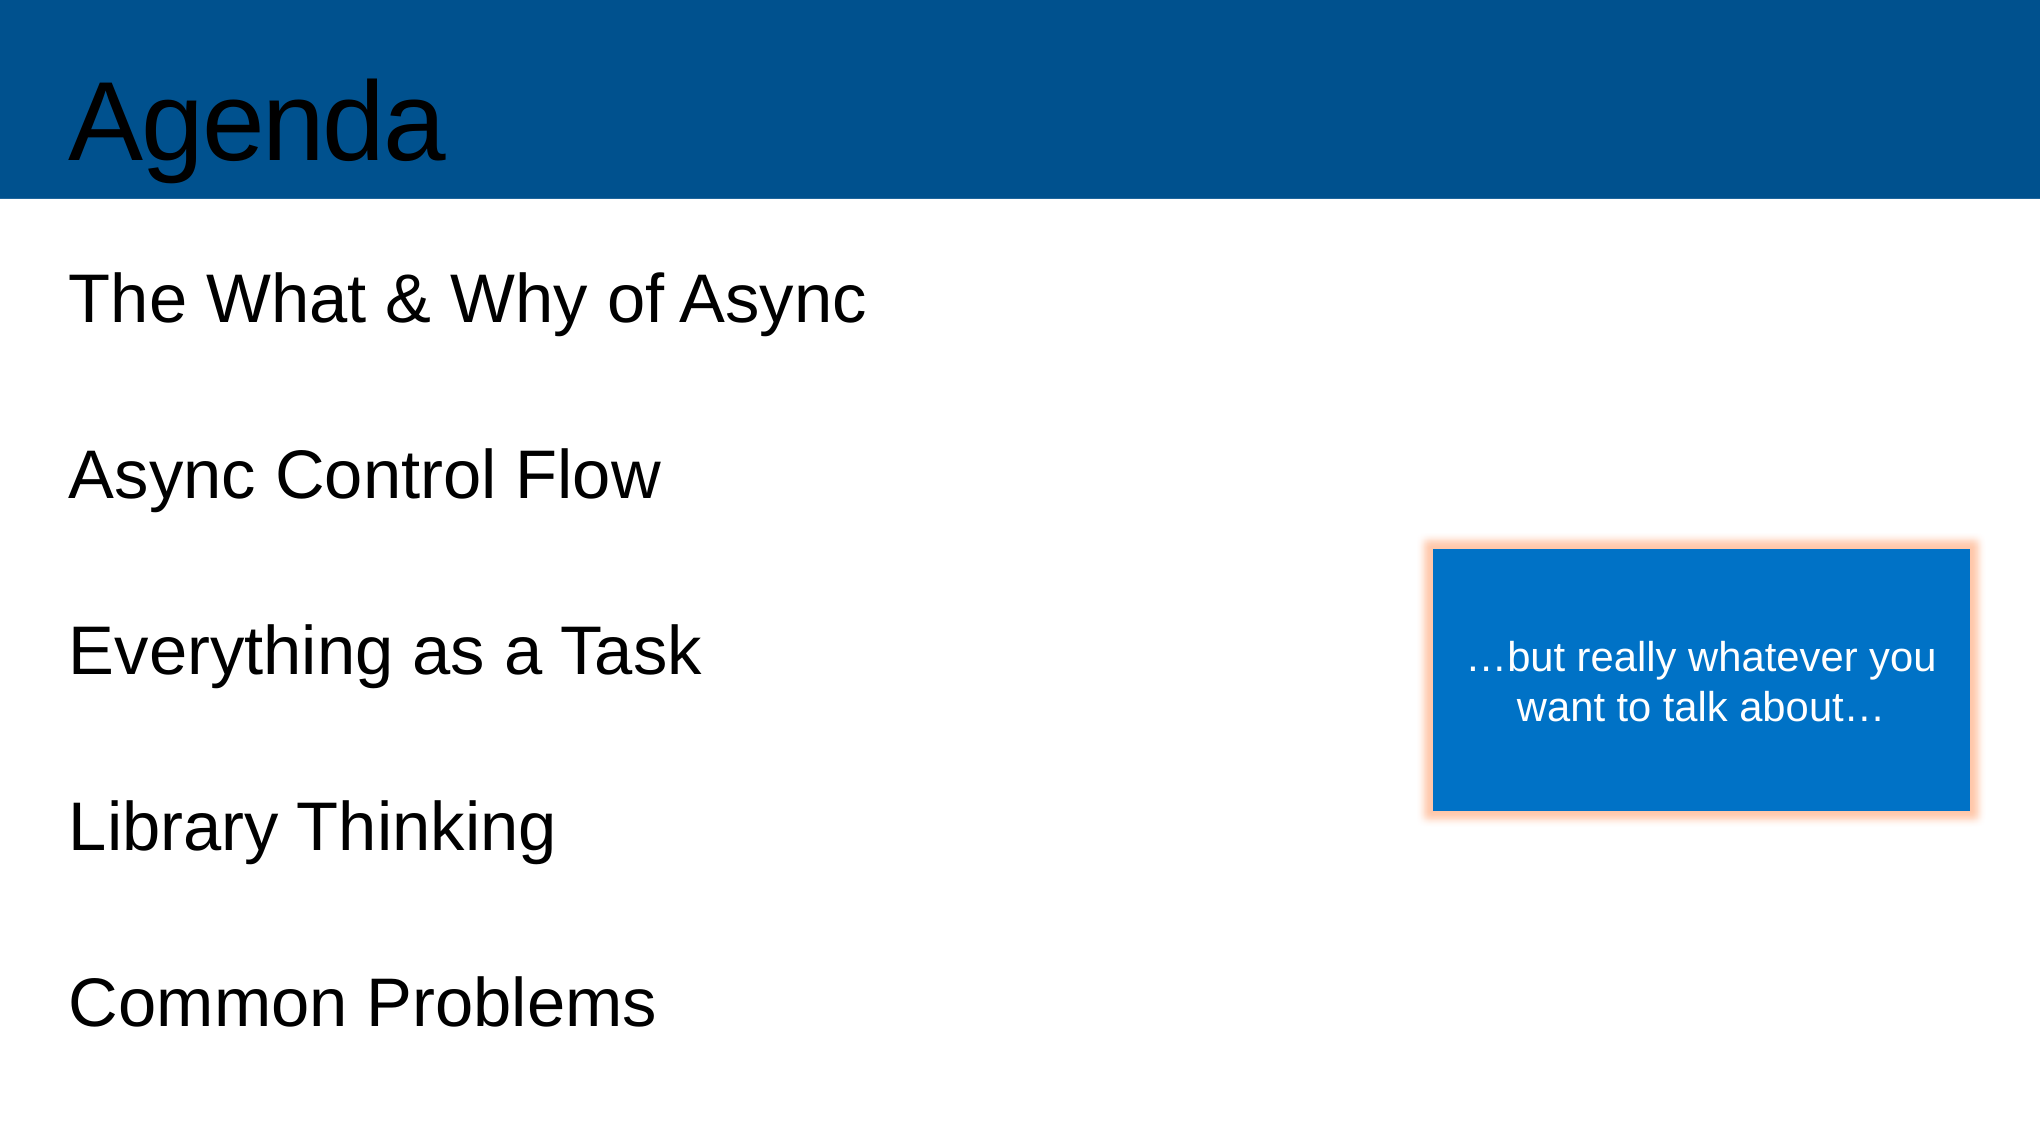

# Agenda
The What & Why of Async

Async Control Flow

Everything as a Task

Library Thinking

Common Problems
…but really whatever you want to talk about…